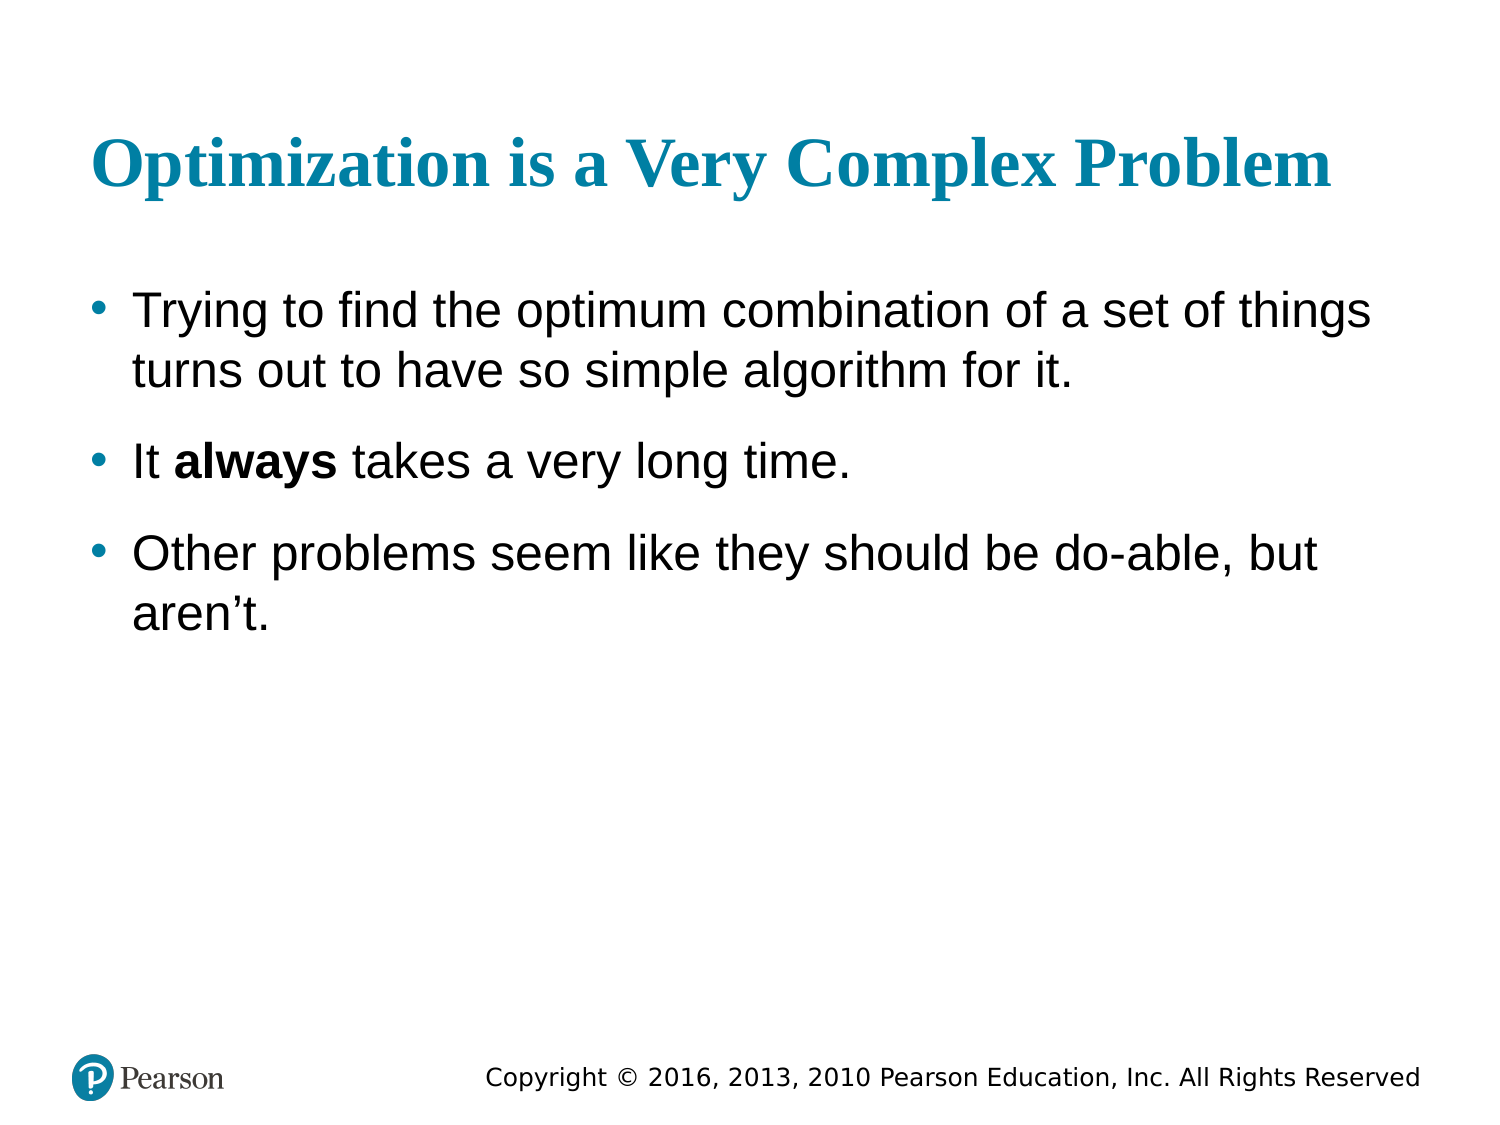

# Optimization is a Very Complex Problem
Trying to find the optimum combination of a set of things turns out to have so simple algorithm for it.
It always takes a very long time.
Other problems seem like they should be do-able, but aren’t.